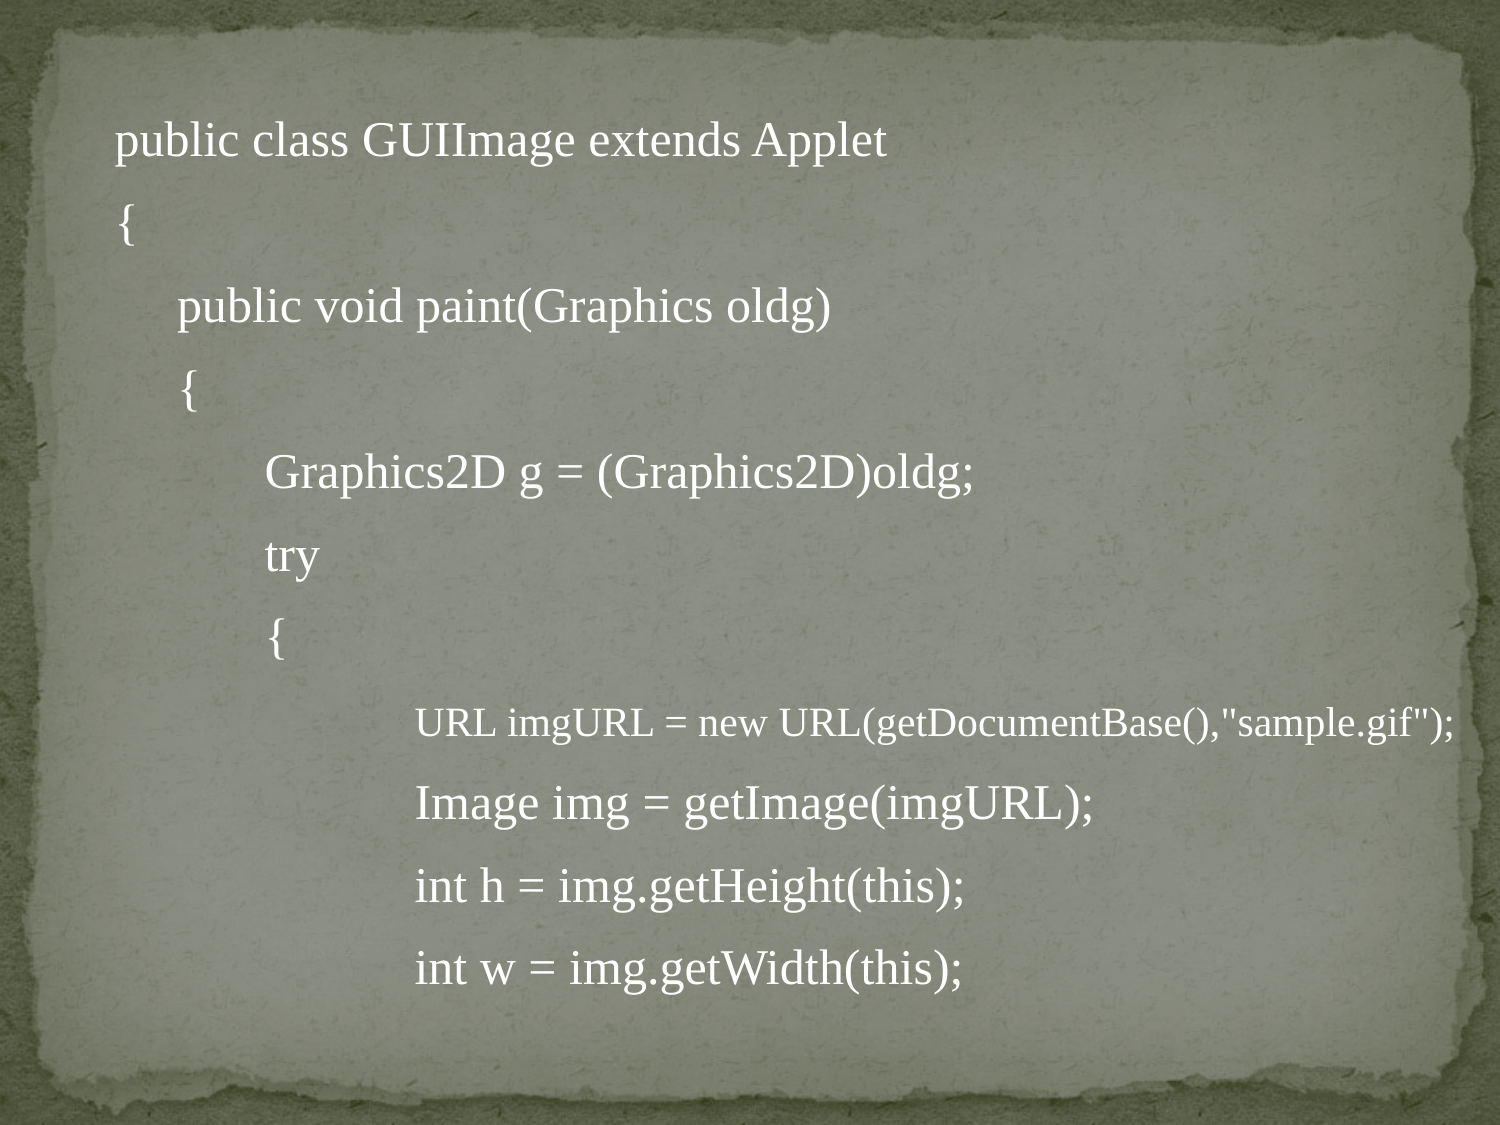

public class GUIImage extends Applet
{
     public void paint(Graphics oldg)
     {
	Graphics2D g = (Graphics2D)oldg;
	try
	{
		URL imgURL = new URL(getDocumentBase(),"sample.gif");
		Image img = getImage(imgURL);
		int h = img.getHeight(this);
		int w = img.getWidth(this);